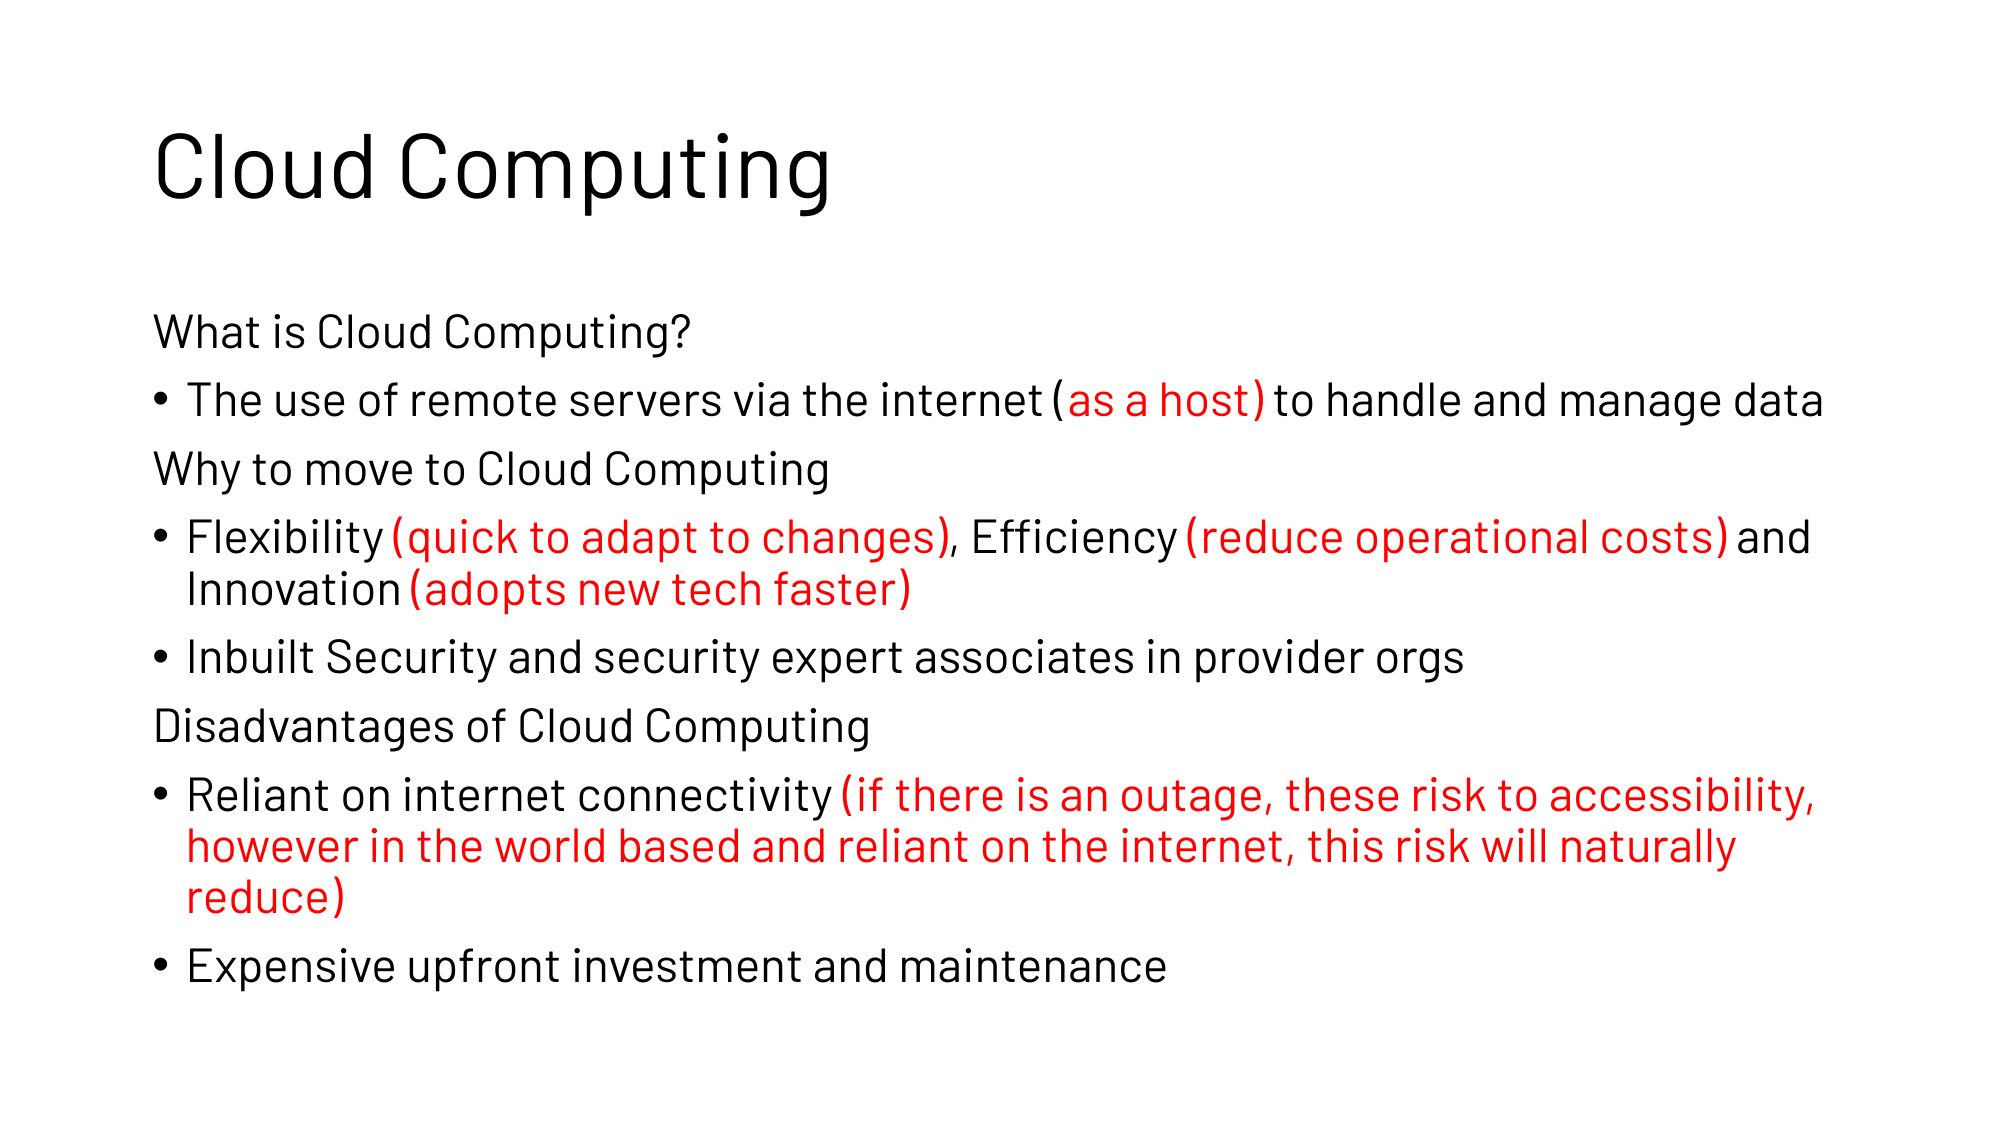

# Cloud Computing
What is Cloud Computing?
The use of remote servers via the internet (as a host) to handle and manage data
Why to move to Cloud Computing
Flexibility (quick to adapt to changes), Efficiency (reduce operational costs) and Innovation (adopts new tech faster)
Inbuilt Security and security expert associates in provider orgs
Disadvantages of Cloud Computing
Reliant on internet connectivity (if there is an outage, these risk to accessibility, however in the world based and reliant on the internet, this risk will naturally reduce)
Expensive upfront investment and maintenance